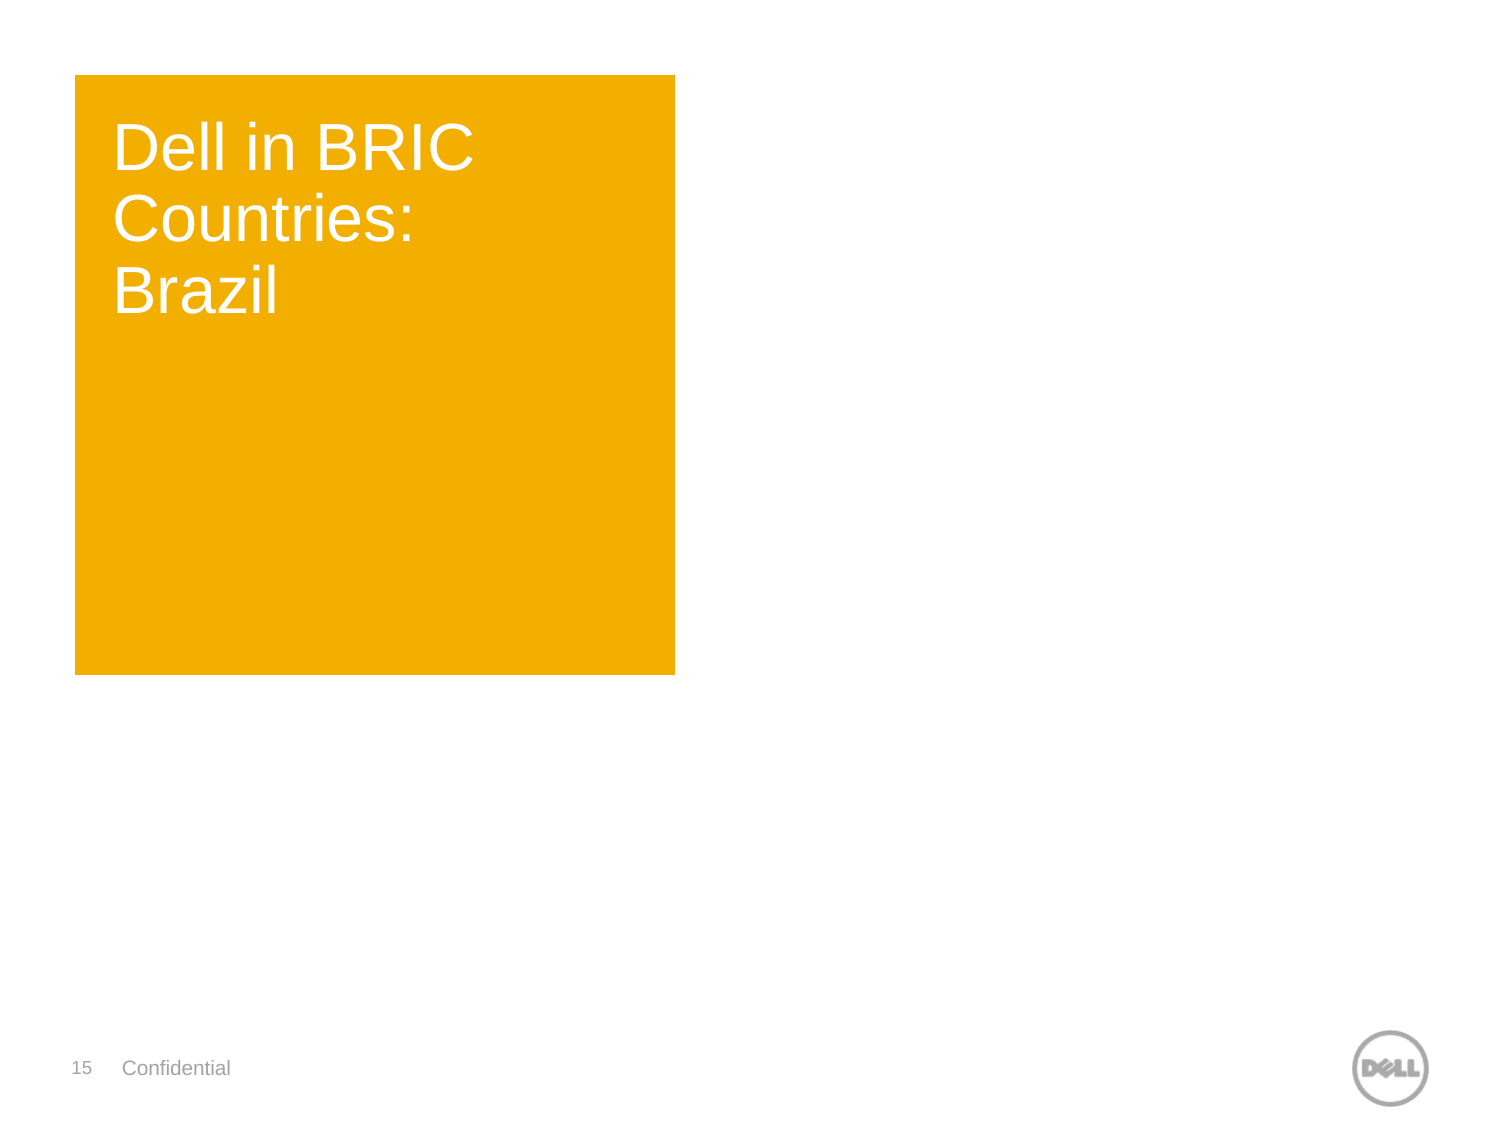

# Dell in BRIC Countries: Brazil
Confidential
15